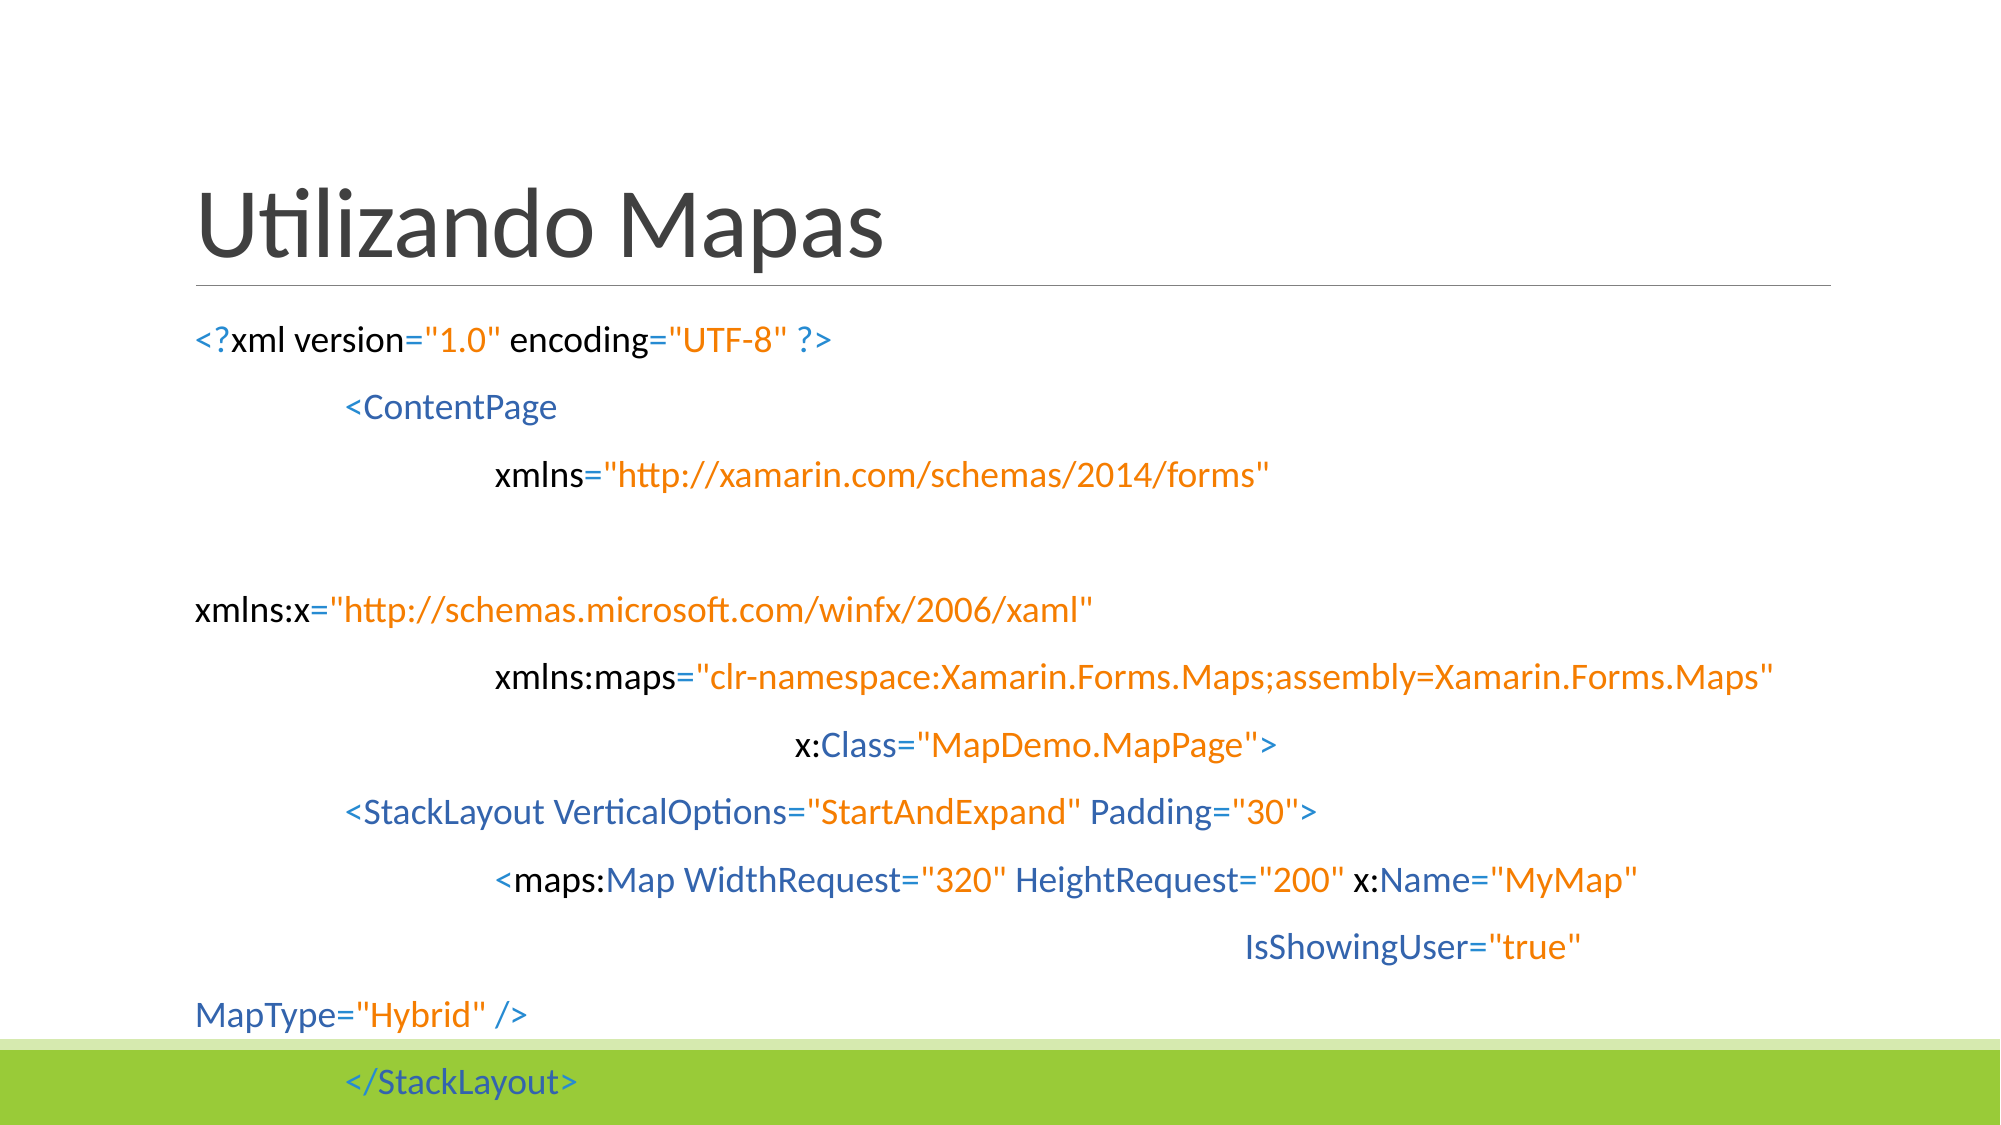

# Utilizando Mapas
<?xml version="1.0" encoding="UTF-8" ?>
	<ContentPage
		xmlns="http://xamarin.com/schemas/2014/forms" 				 							xmlns:x="http://schemas.microsoft.com/winfx/2006/xaml"
		xmlns:maps="clr-namespace:Xamarin.Forms.Maps;assembly=Xamarin.Forms.Maps" 				x:Class="MapDemo.MapPage">
	<StackLayout VerticalOptions="StartAndExpand" Padding="30">
		<maps:Map WidthRequest="320" HeightRequest="200" x:Name="MyMap" 				    				IsShowingUser="true" MapType="Hybrid" />
	</StackLayout>
</ContentPage>